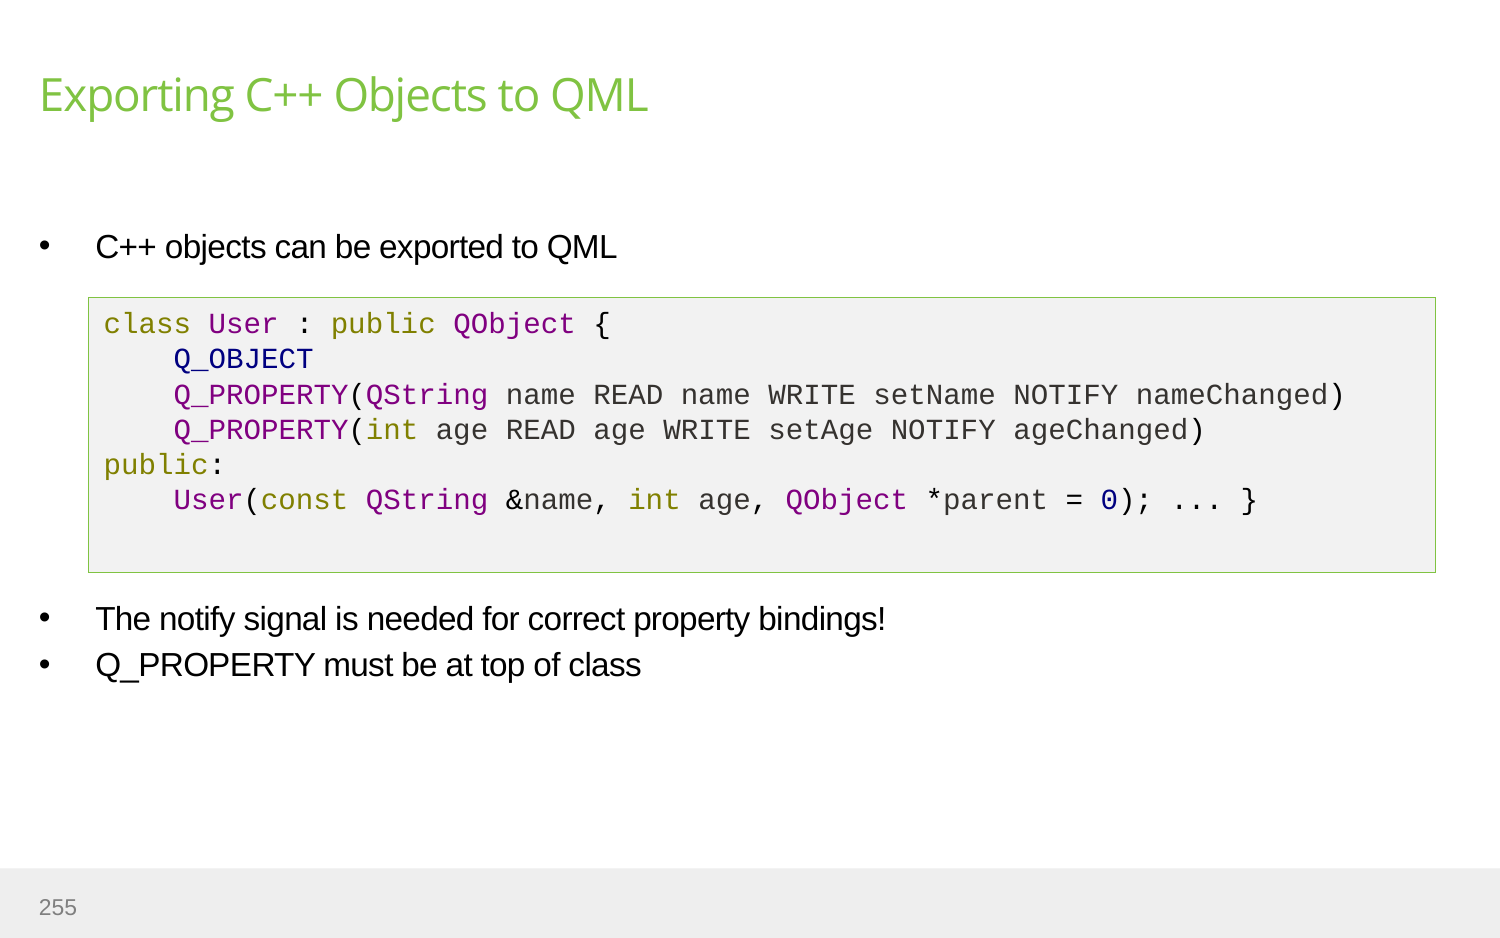

# Exporting C++ Objects to QML
C++ objects can be exported to QML

The notify signal is needed for correct property bindings!
Q_PROPERTY must be at top of class

class User : public QObject {
    Q_OBJECT
    Q_PROPERTY(QString name READ name WRITE setName NOTIFY nameChanged)
    Q_PROPERTY(int age READ age WRITE setAge NOTIFY ageChanged)
public:
    User(const QString &name, int age, QObject *parent = 0); ... }
255